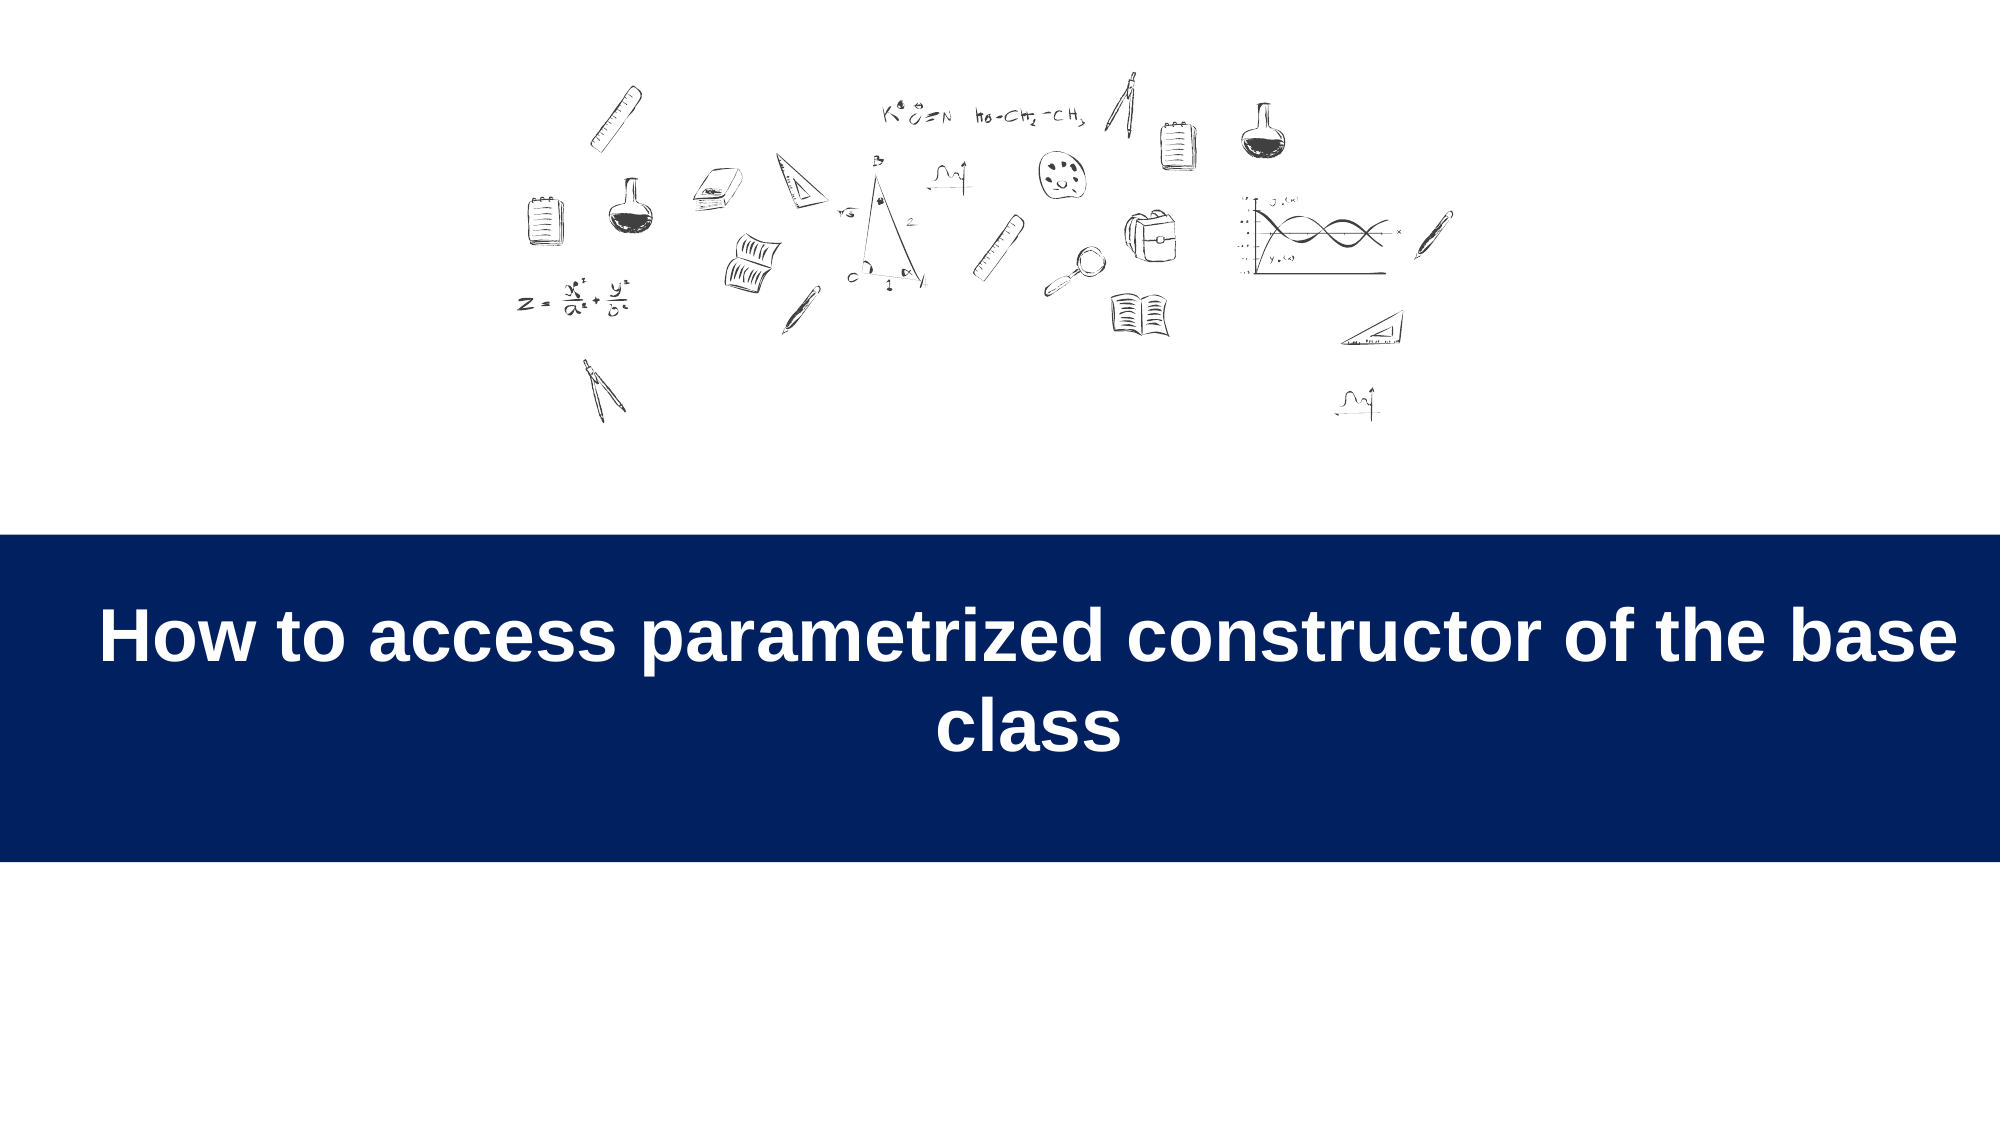

How to access parametrized constructor of the base class